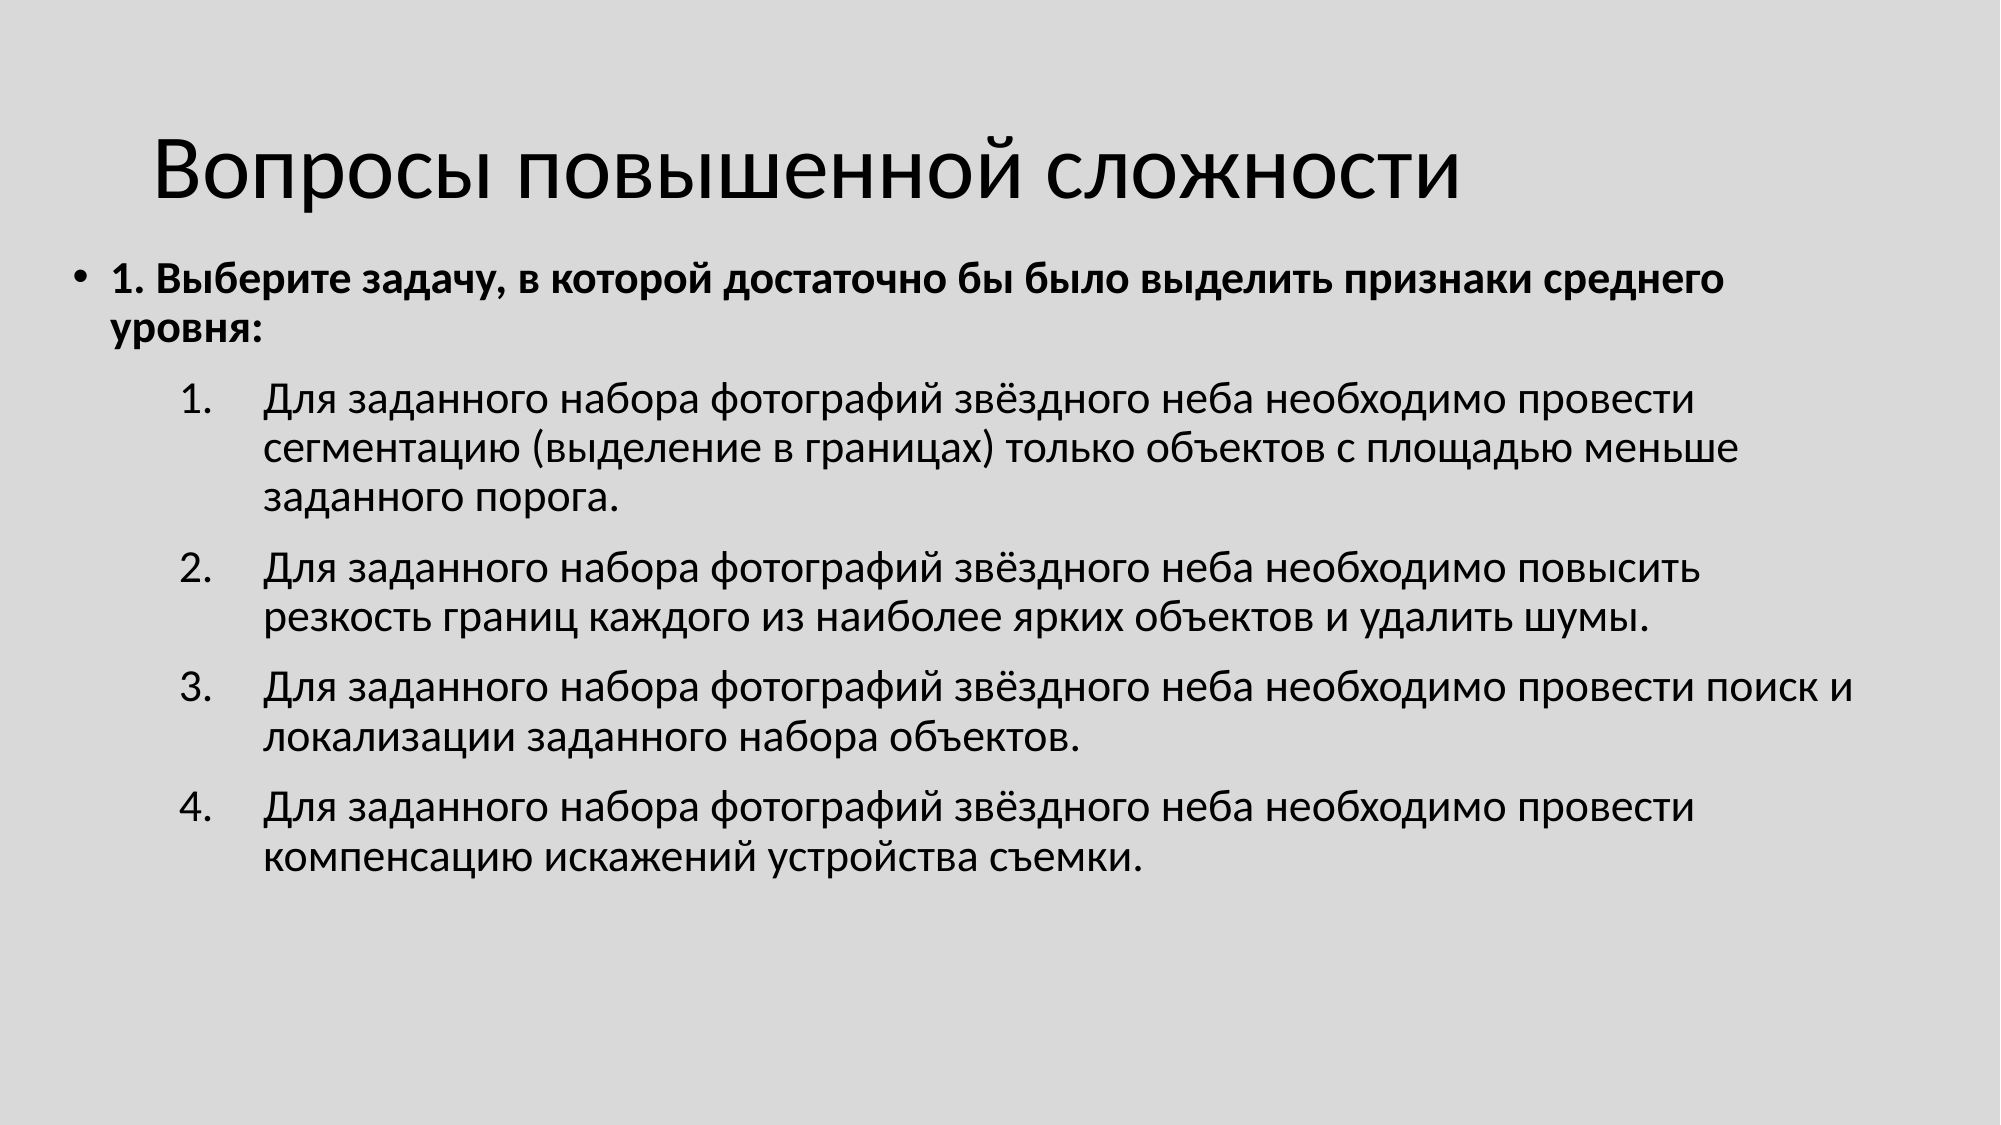

# Вопросы повышенной сложности
1. Выберите задачу, в которой достаточно бы было выделить признаки среднего уровня:
Для заданного набора фотографий звёздного неба необходимо провести сегментацию (выделение в границах) только объектов с площадью меньше заданного порога.
Для заданного набора фотографий звёздного неба необходимо повысить  резкость границ каждого из наиболее ярких объектов и удалить шумы.
Для заданного набора фотографий звёздного неба необходимо провести поиск и локализации заданного набора объектов.
Для заданного набора фотографий звёздного неба необходимо провести компенсацию искажений устройства съемки.